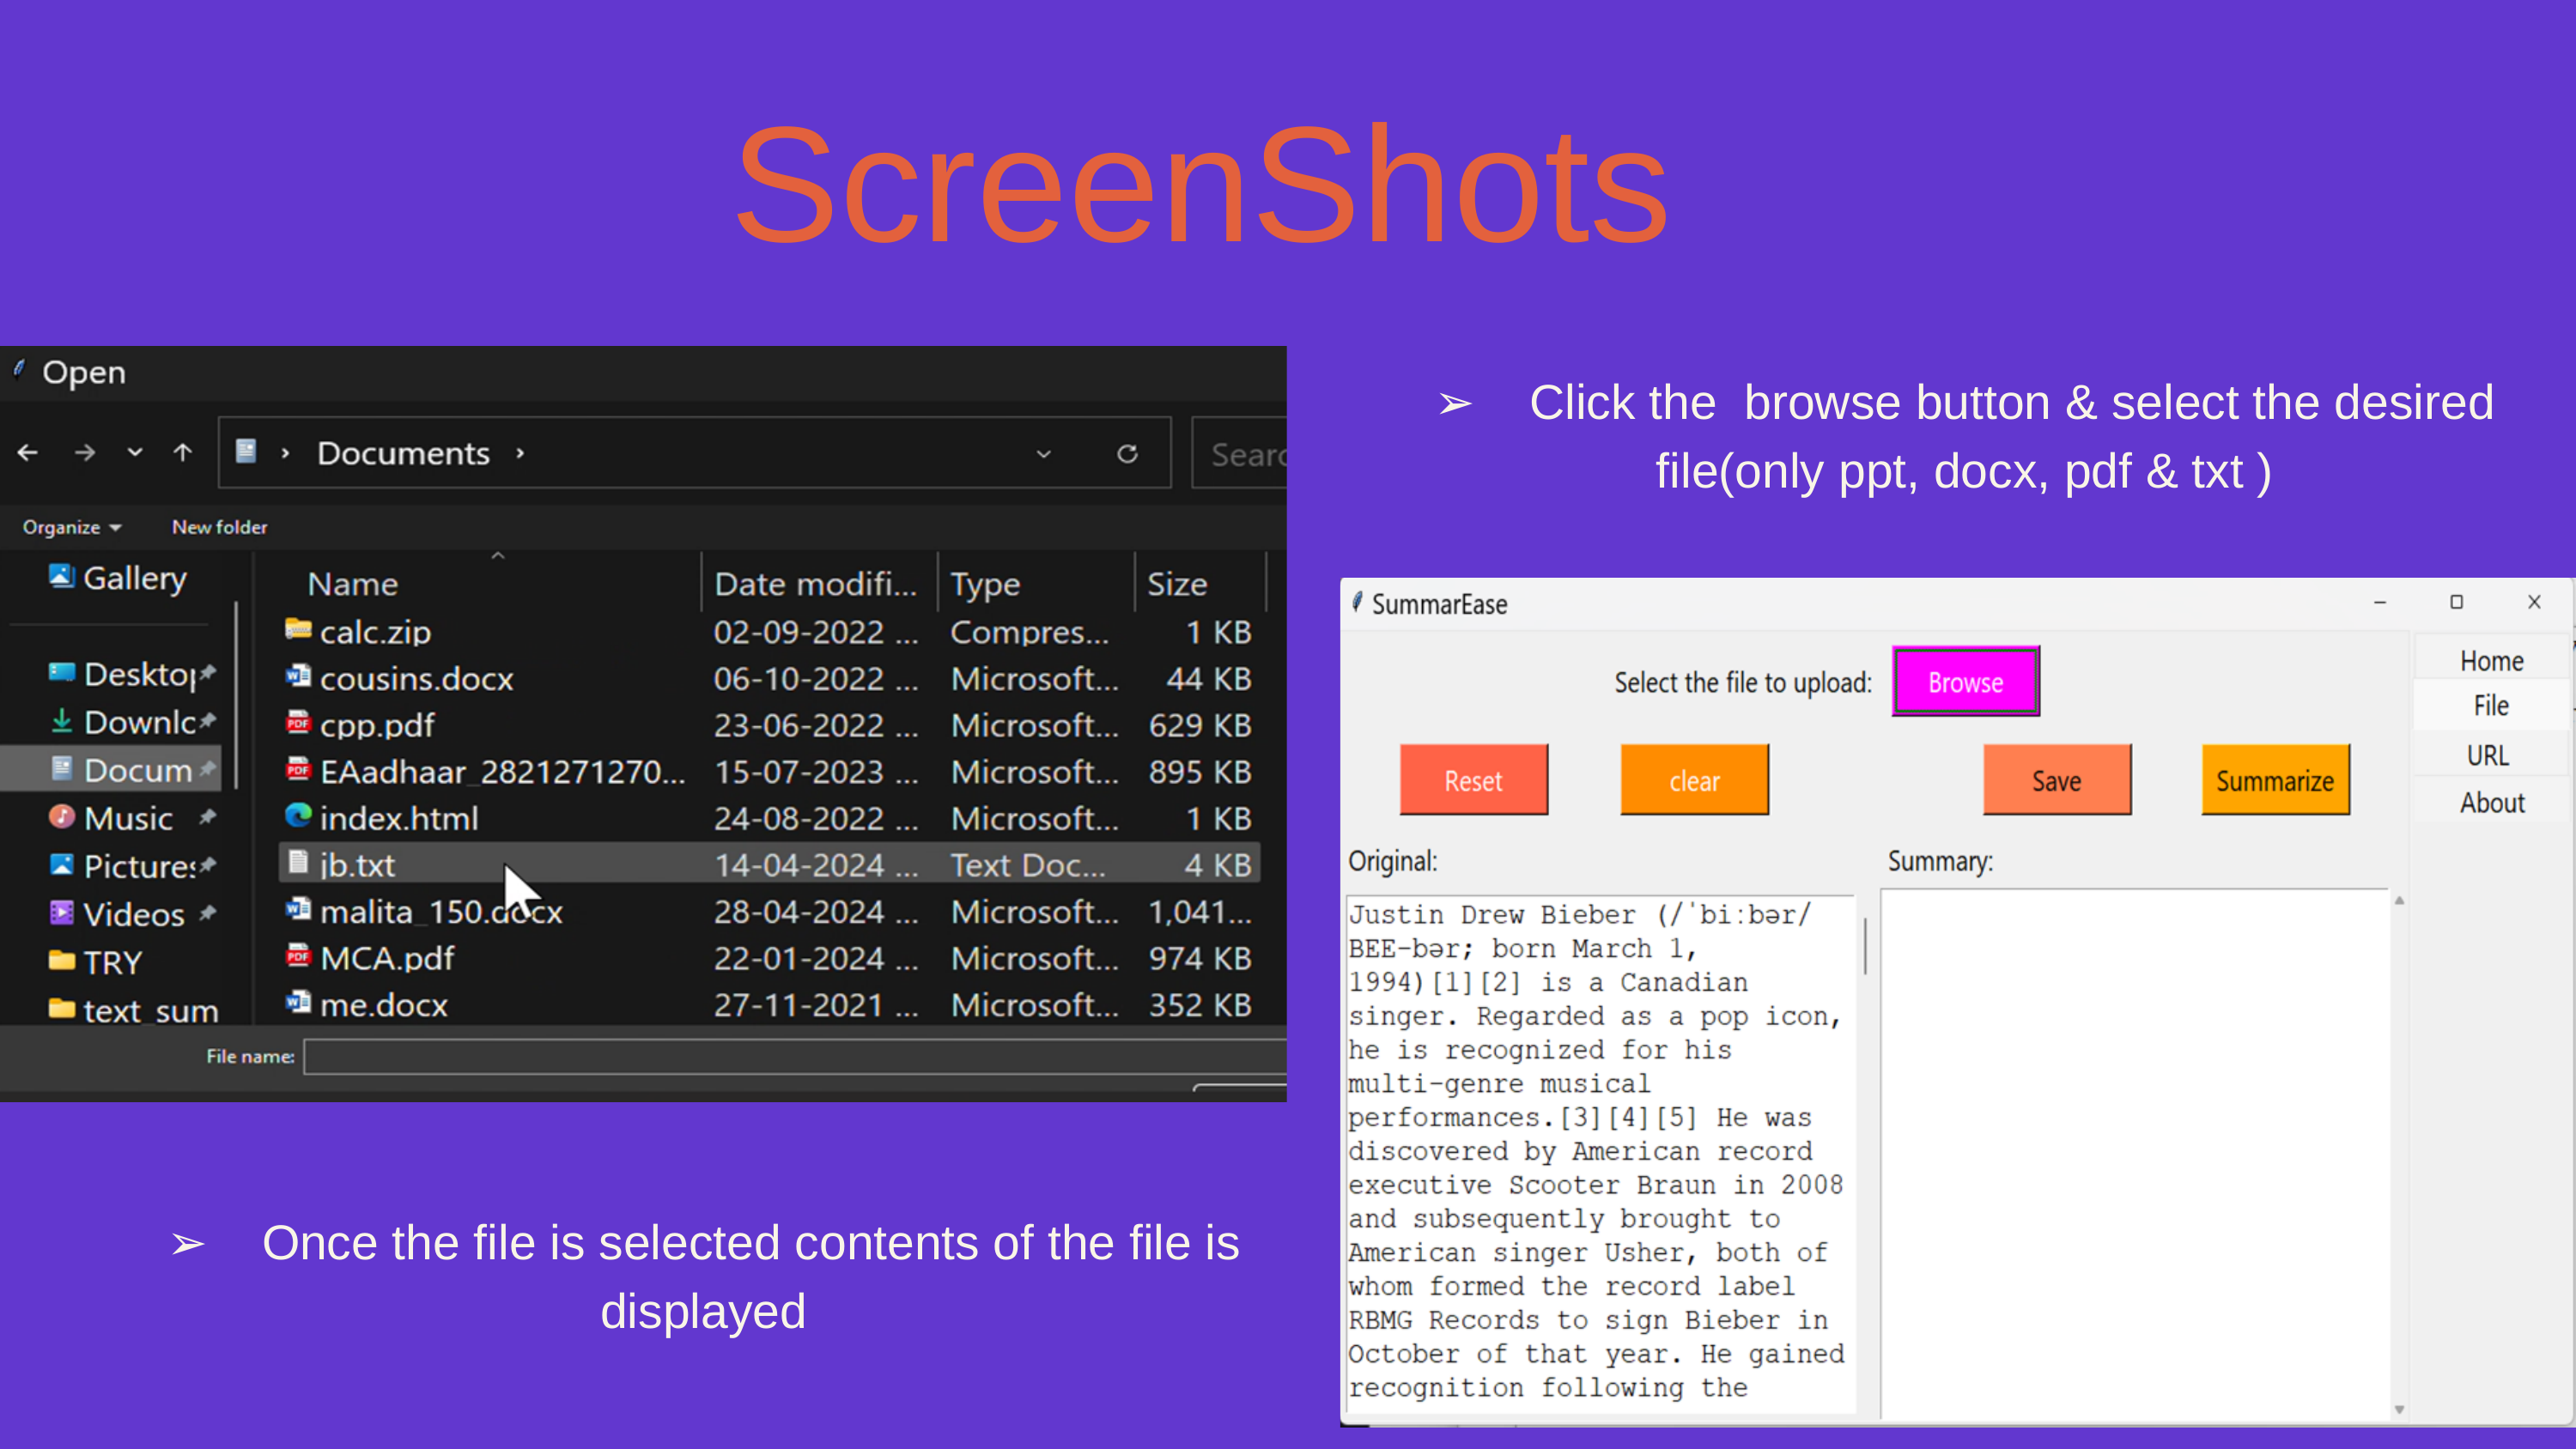

ScreenShots

➢    Click the  browse button & select the desired file(only ppt, docx, pdf & txt )

➢    Once the file is selected contents of the file is displayed